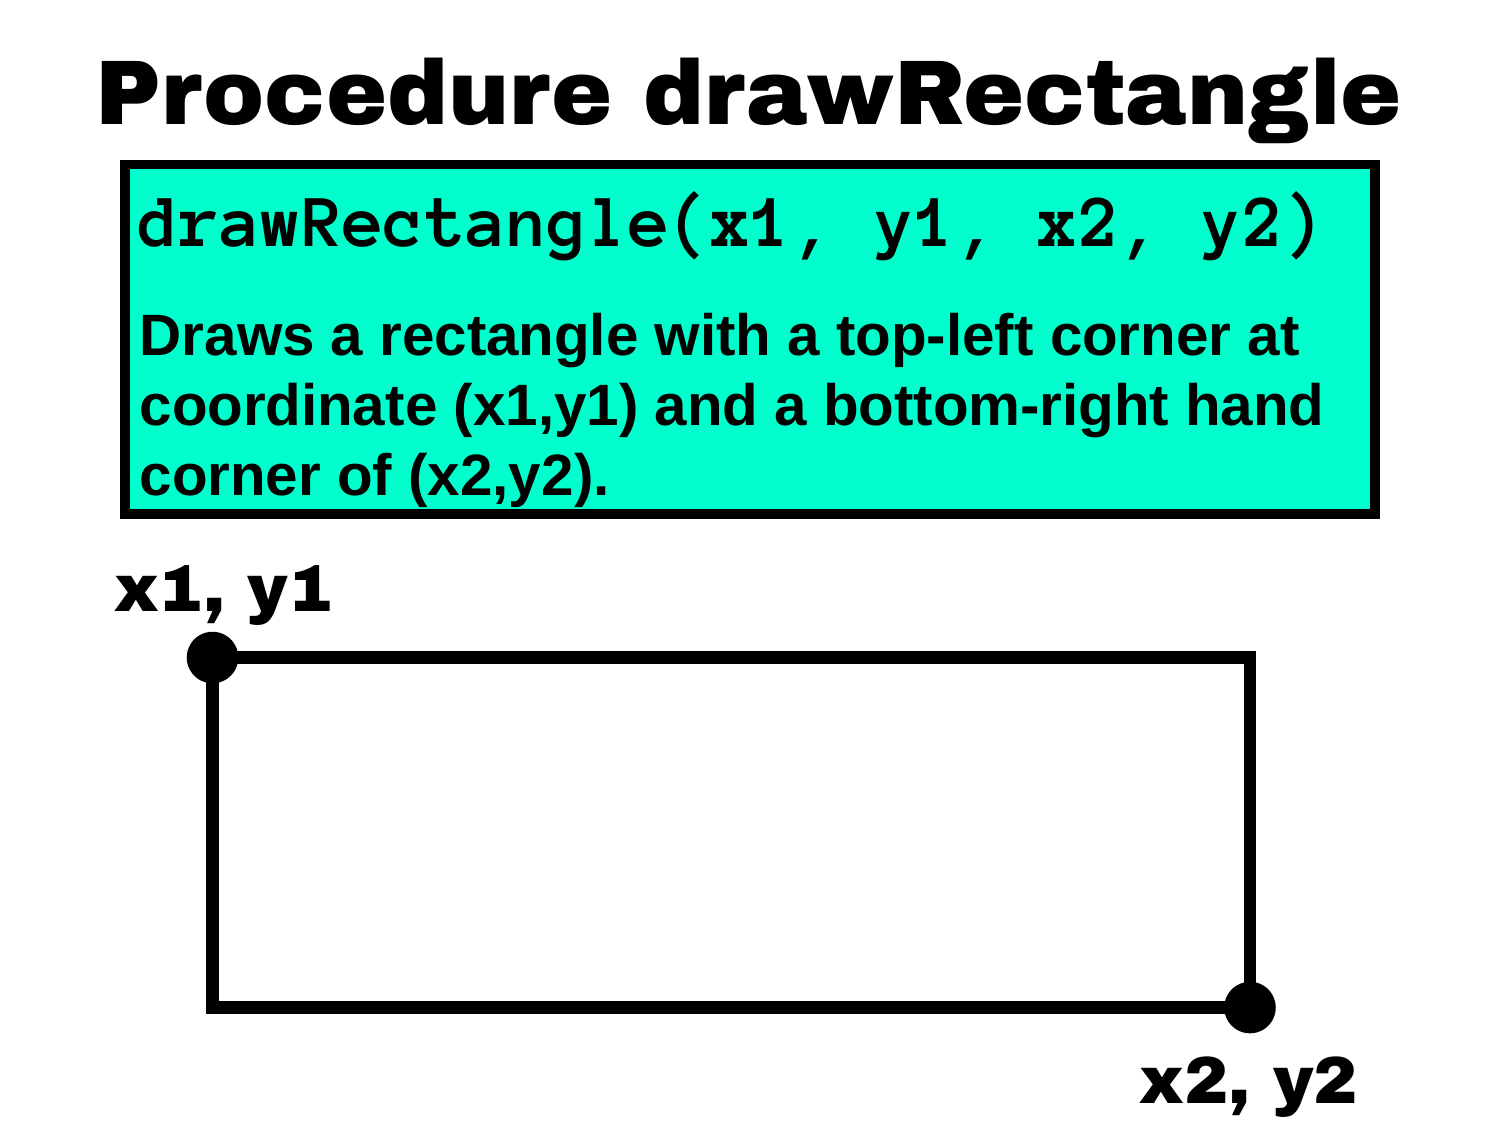

# Procedure drawRectangle
drawRectangle(x1, y1, x2, y2)

Draws a rectangle with a top-left corner at coordinate (x1,y1) and a bottom-right hand corner of (x2,y2).
x1, y1

x2, y2